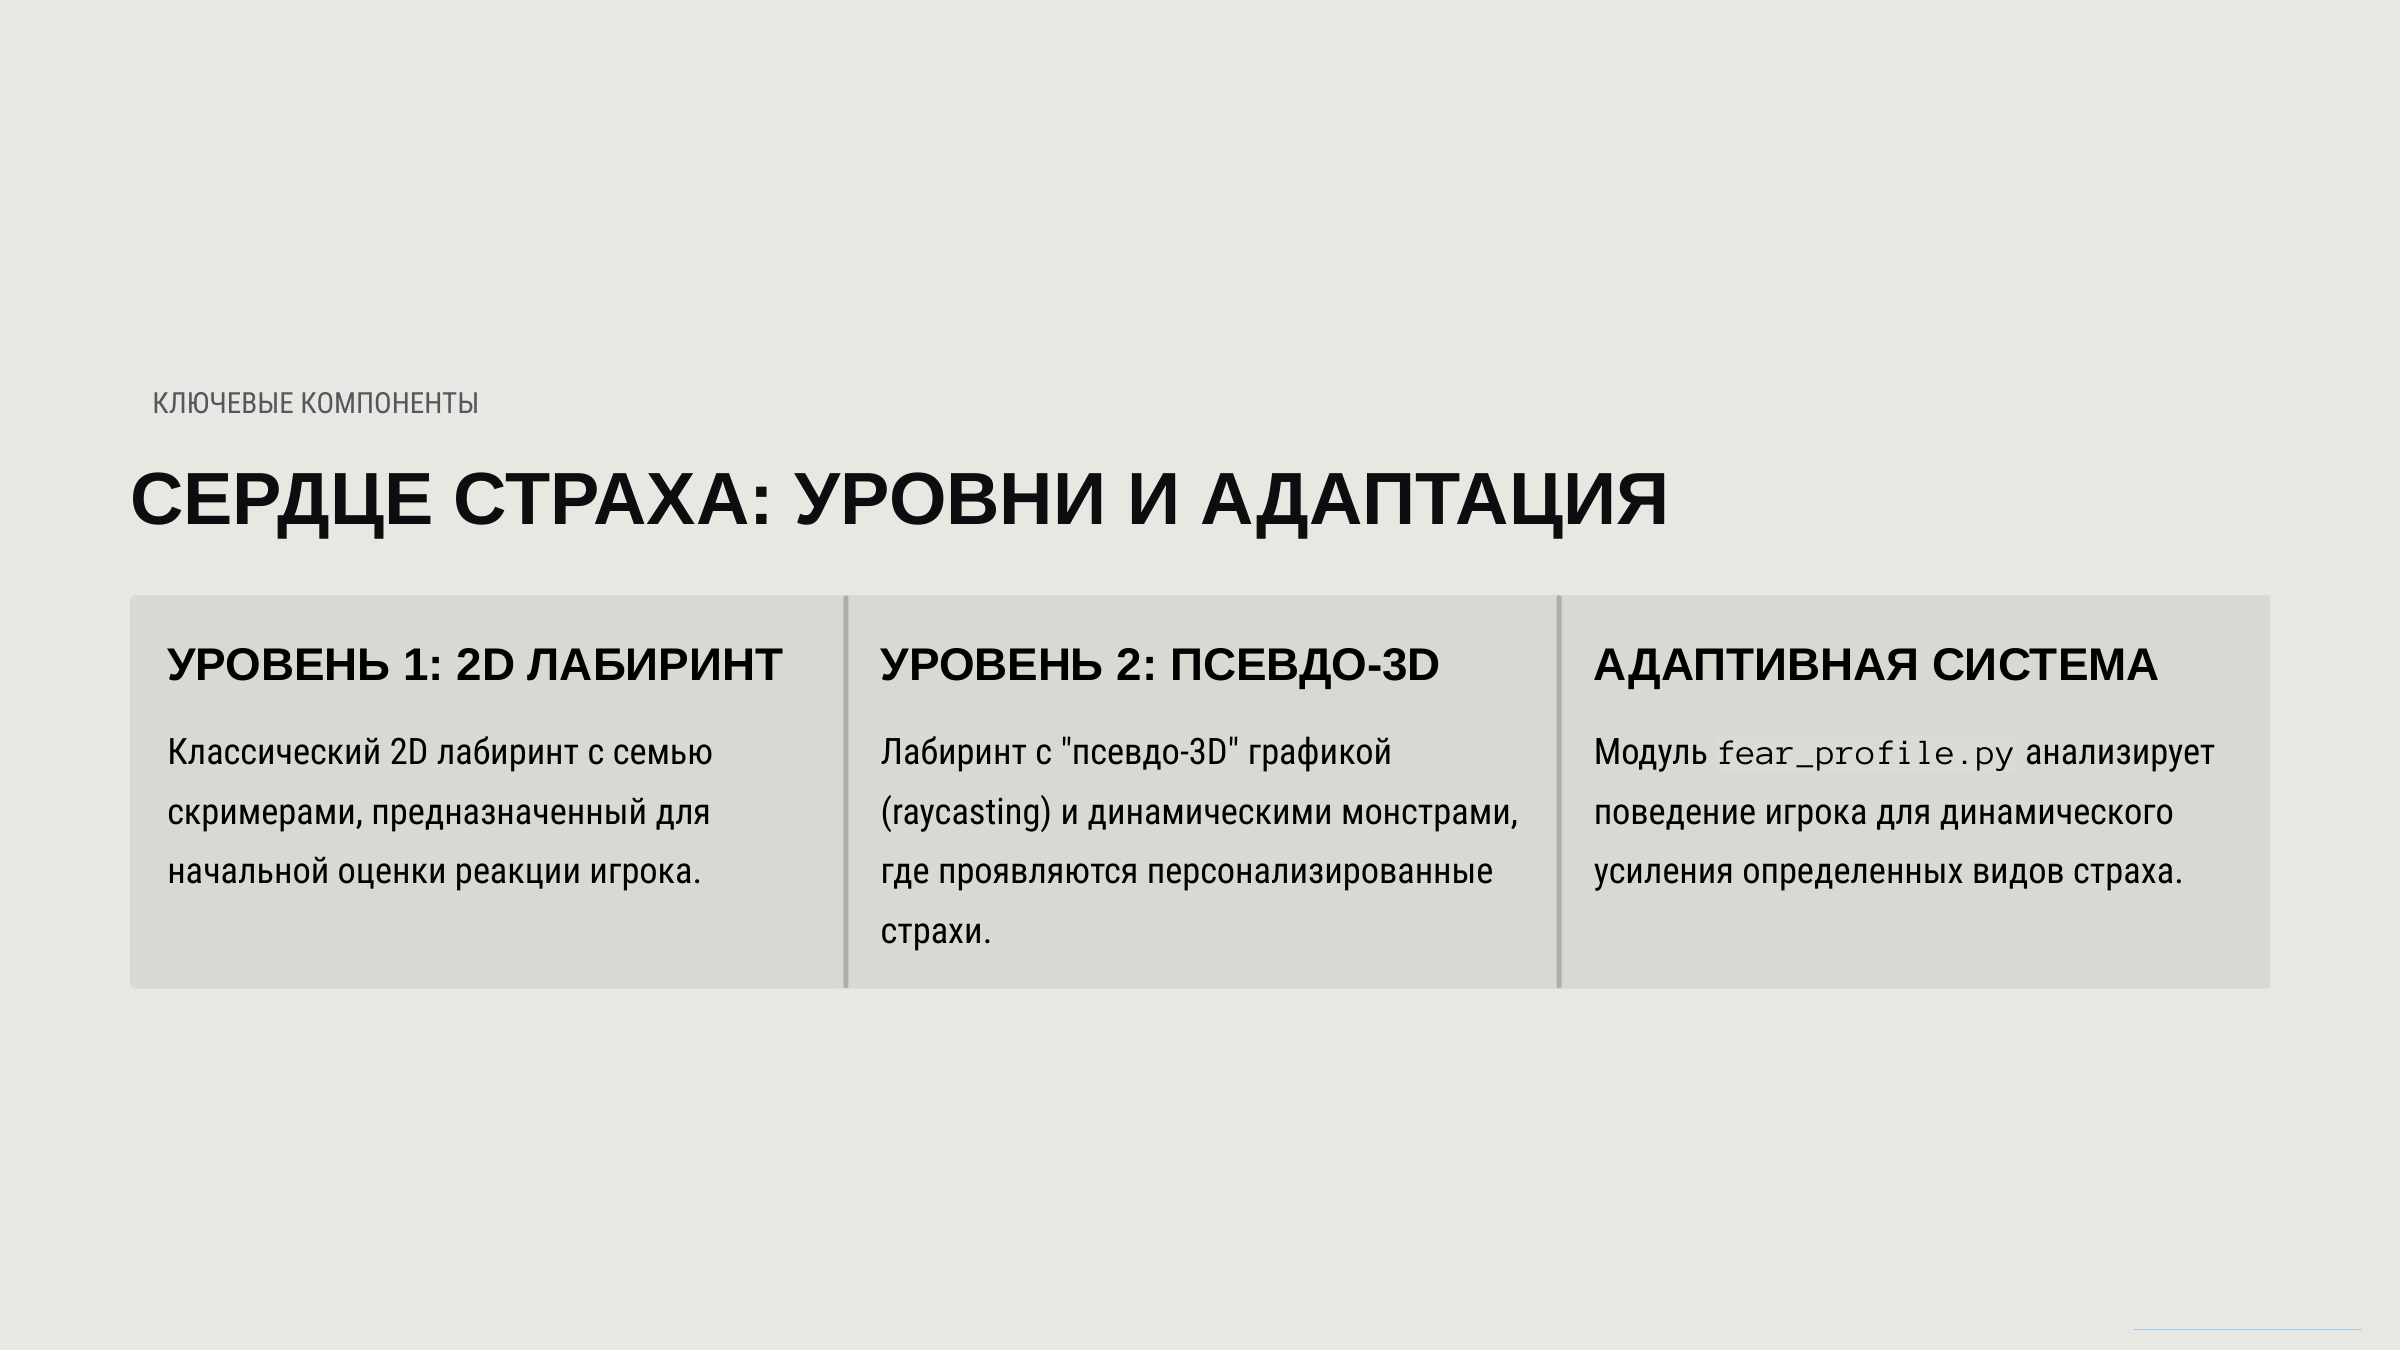

КЛЮЧЕВЫЕ КОМПОНЕНТЫ
СЕРДЦЕ СТРАХА: УРОВНИ И АДАПТАЦИЯ

УРОВЕНЬ 1: 2D ЛАБИРИНТ
УРОВЕНЬ 2: ПСЕВДО-3D
АДАПТИВНАЯ СИСТЕМА
Классический 2D лабиринт с семью скримерами, предназначенный для начальной оценки реакции игрока.
Лабиринт с "псевдо-3D" графикой (raycasting) и динамическими монстрами, где проявляются персонализированные страхи.
Модуль fear_profile.py анализирует поведение игрока для динамического усиления определенных видов страха.